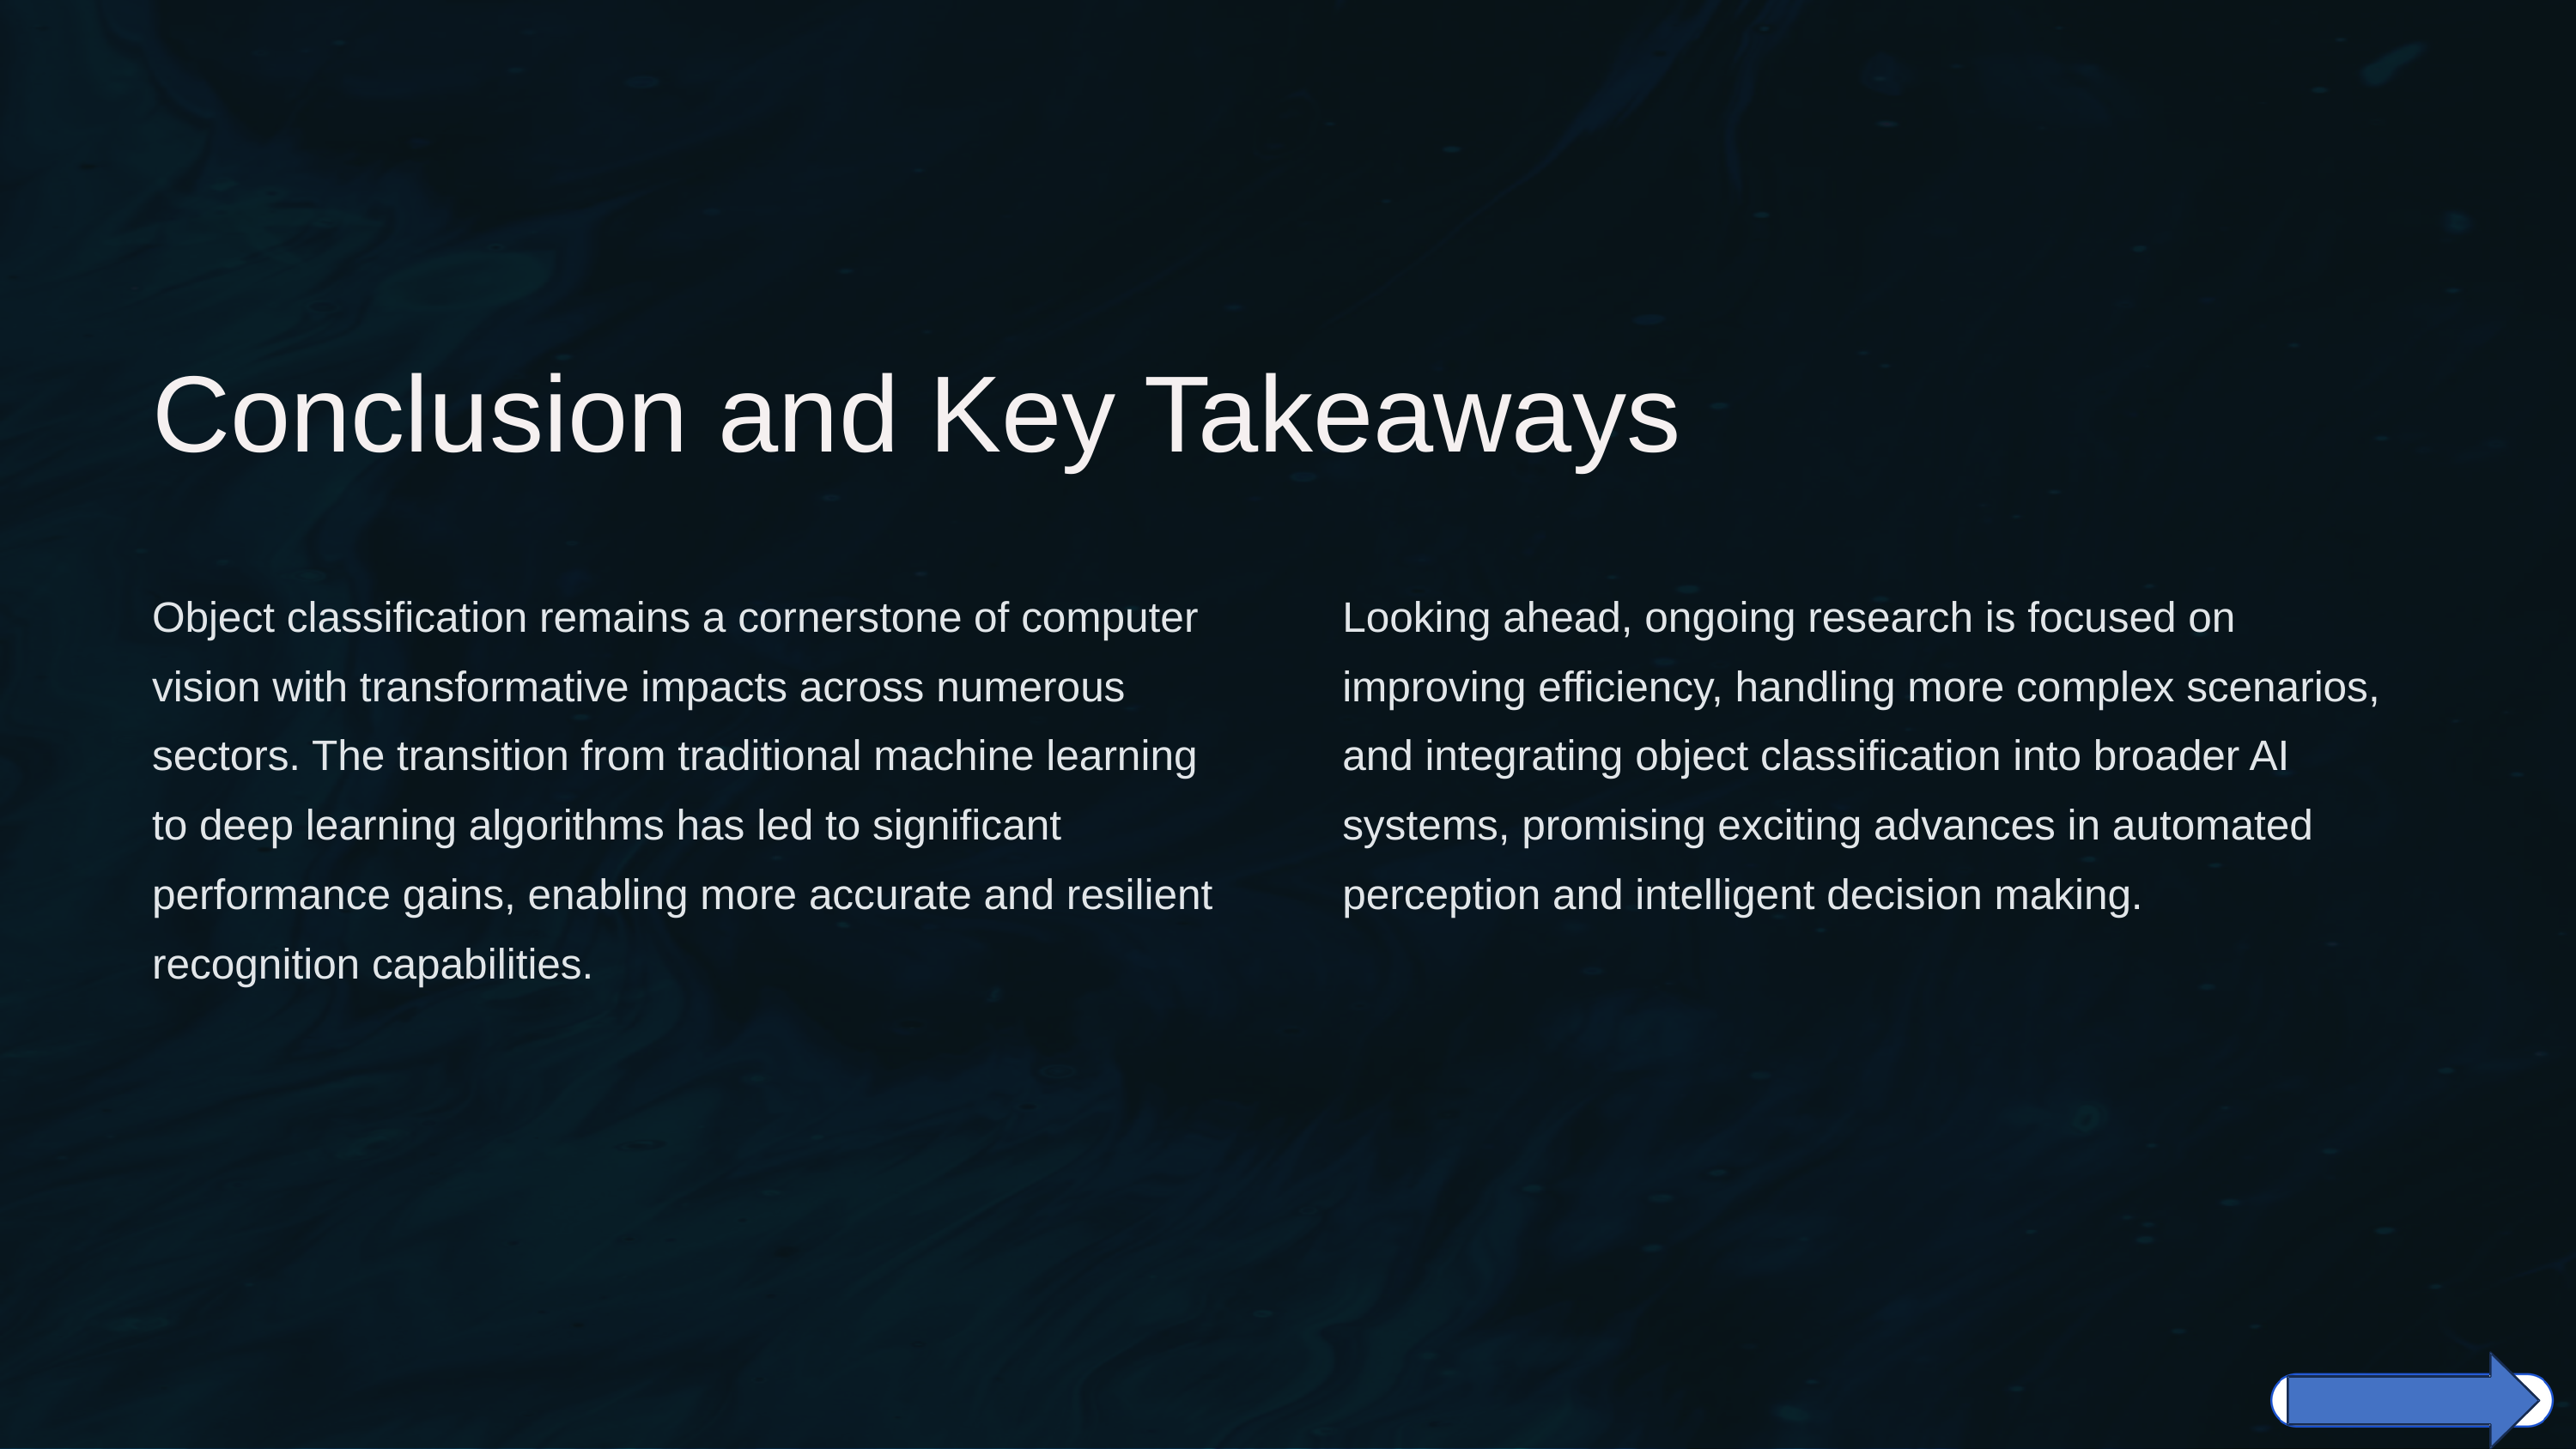

Conclusion and Key Takeaways

Object classification remains a cornerstone of computer vision with transformative impacts across numerous sectors. The transition from traditional machine learning to deep learning algorithms has led to significant performance gains, enabling more accurate and resilient recognition capabilities.

Looking ahead, ongoing research is focused on improving efficiency, handling more complex scenarios, and integrating object classification into broader AI systems, promising exciting advances in automated perception and intelligent decision making.